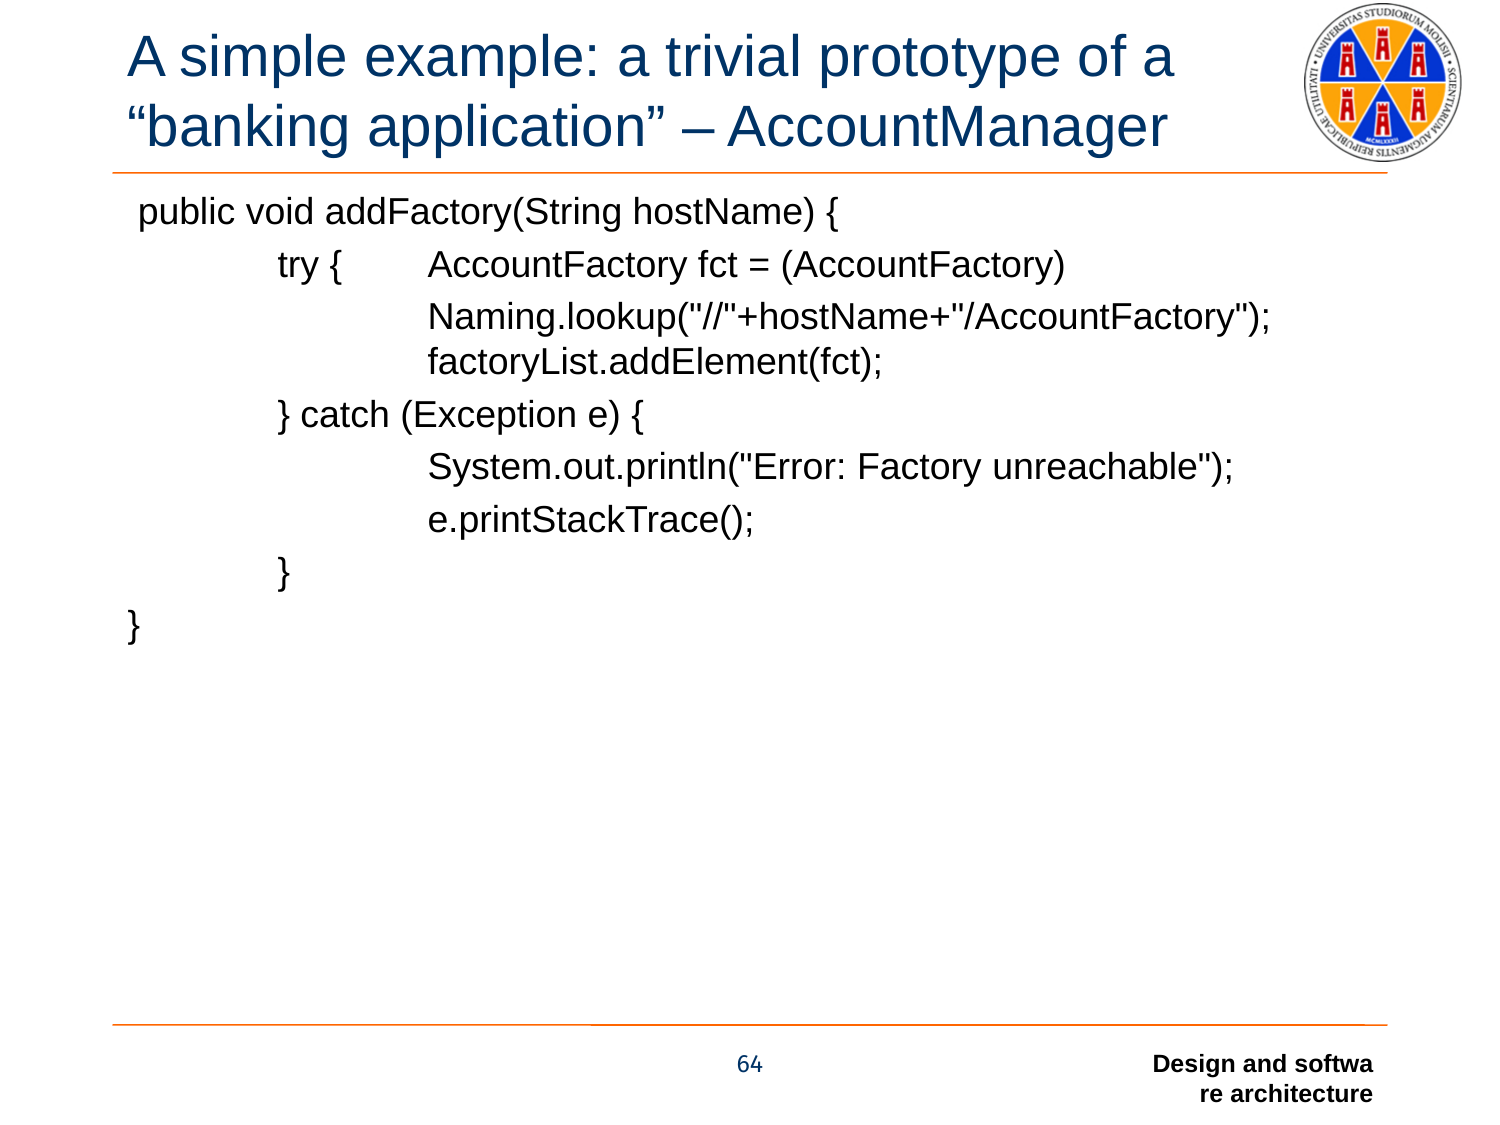

# A simple example: a trivial prototype of a “banking application” – AccountManager
 public void addFactory(String hostName) {
	try {      	AccountFactory fct = (AccountFactory)
		Naming.lookup("//"+hostName+"/AccountFactory");      		factoryList.addElement(fct);
	} catch (Exception e) {
		System.out.println("Error: Factory unreachable");
		e.printStackTrace();
	}
}
64
Design and softwa
re architecture